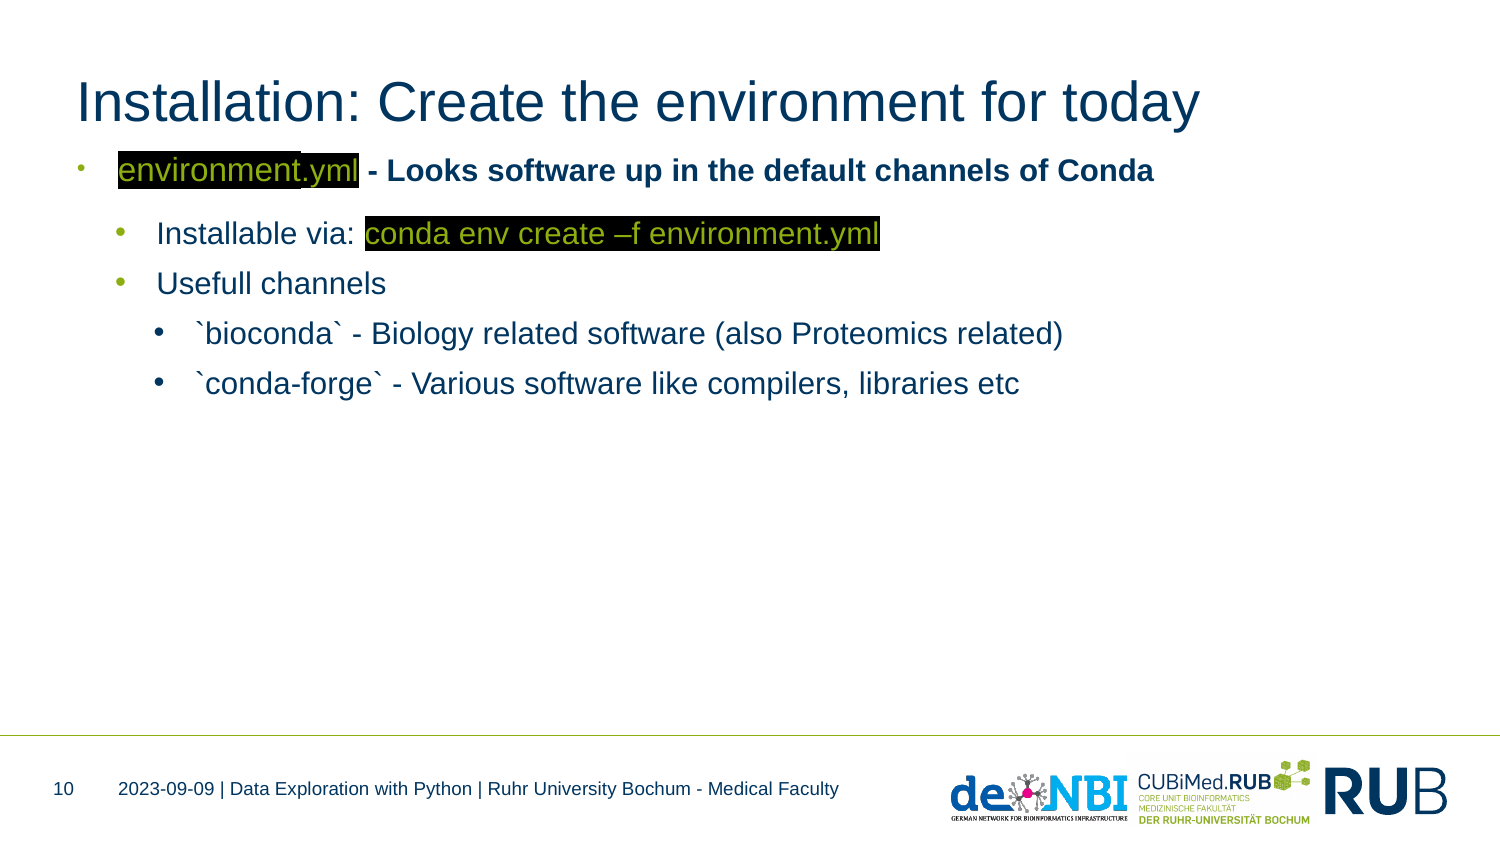

# Installation: Create the environment for today
environment.yml - Looks software up in the default channels of Conda
Installable via: conda env create –f environment.yml
Usefull channels
`bioconda` - Biology related software (also Proteomics related)
`conda-forge` - Various software like compilers, libraries etc

10
2023-09-09 | Data Exploration with Python | Ruhr University Bochum - Medical Faculty